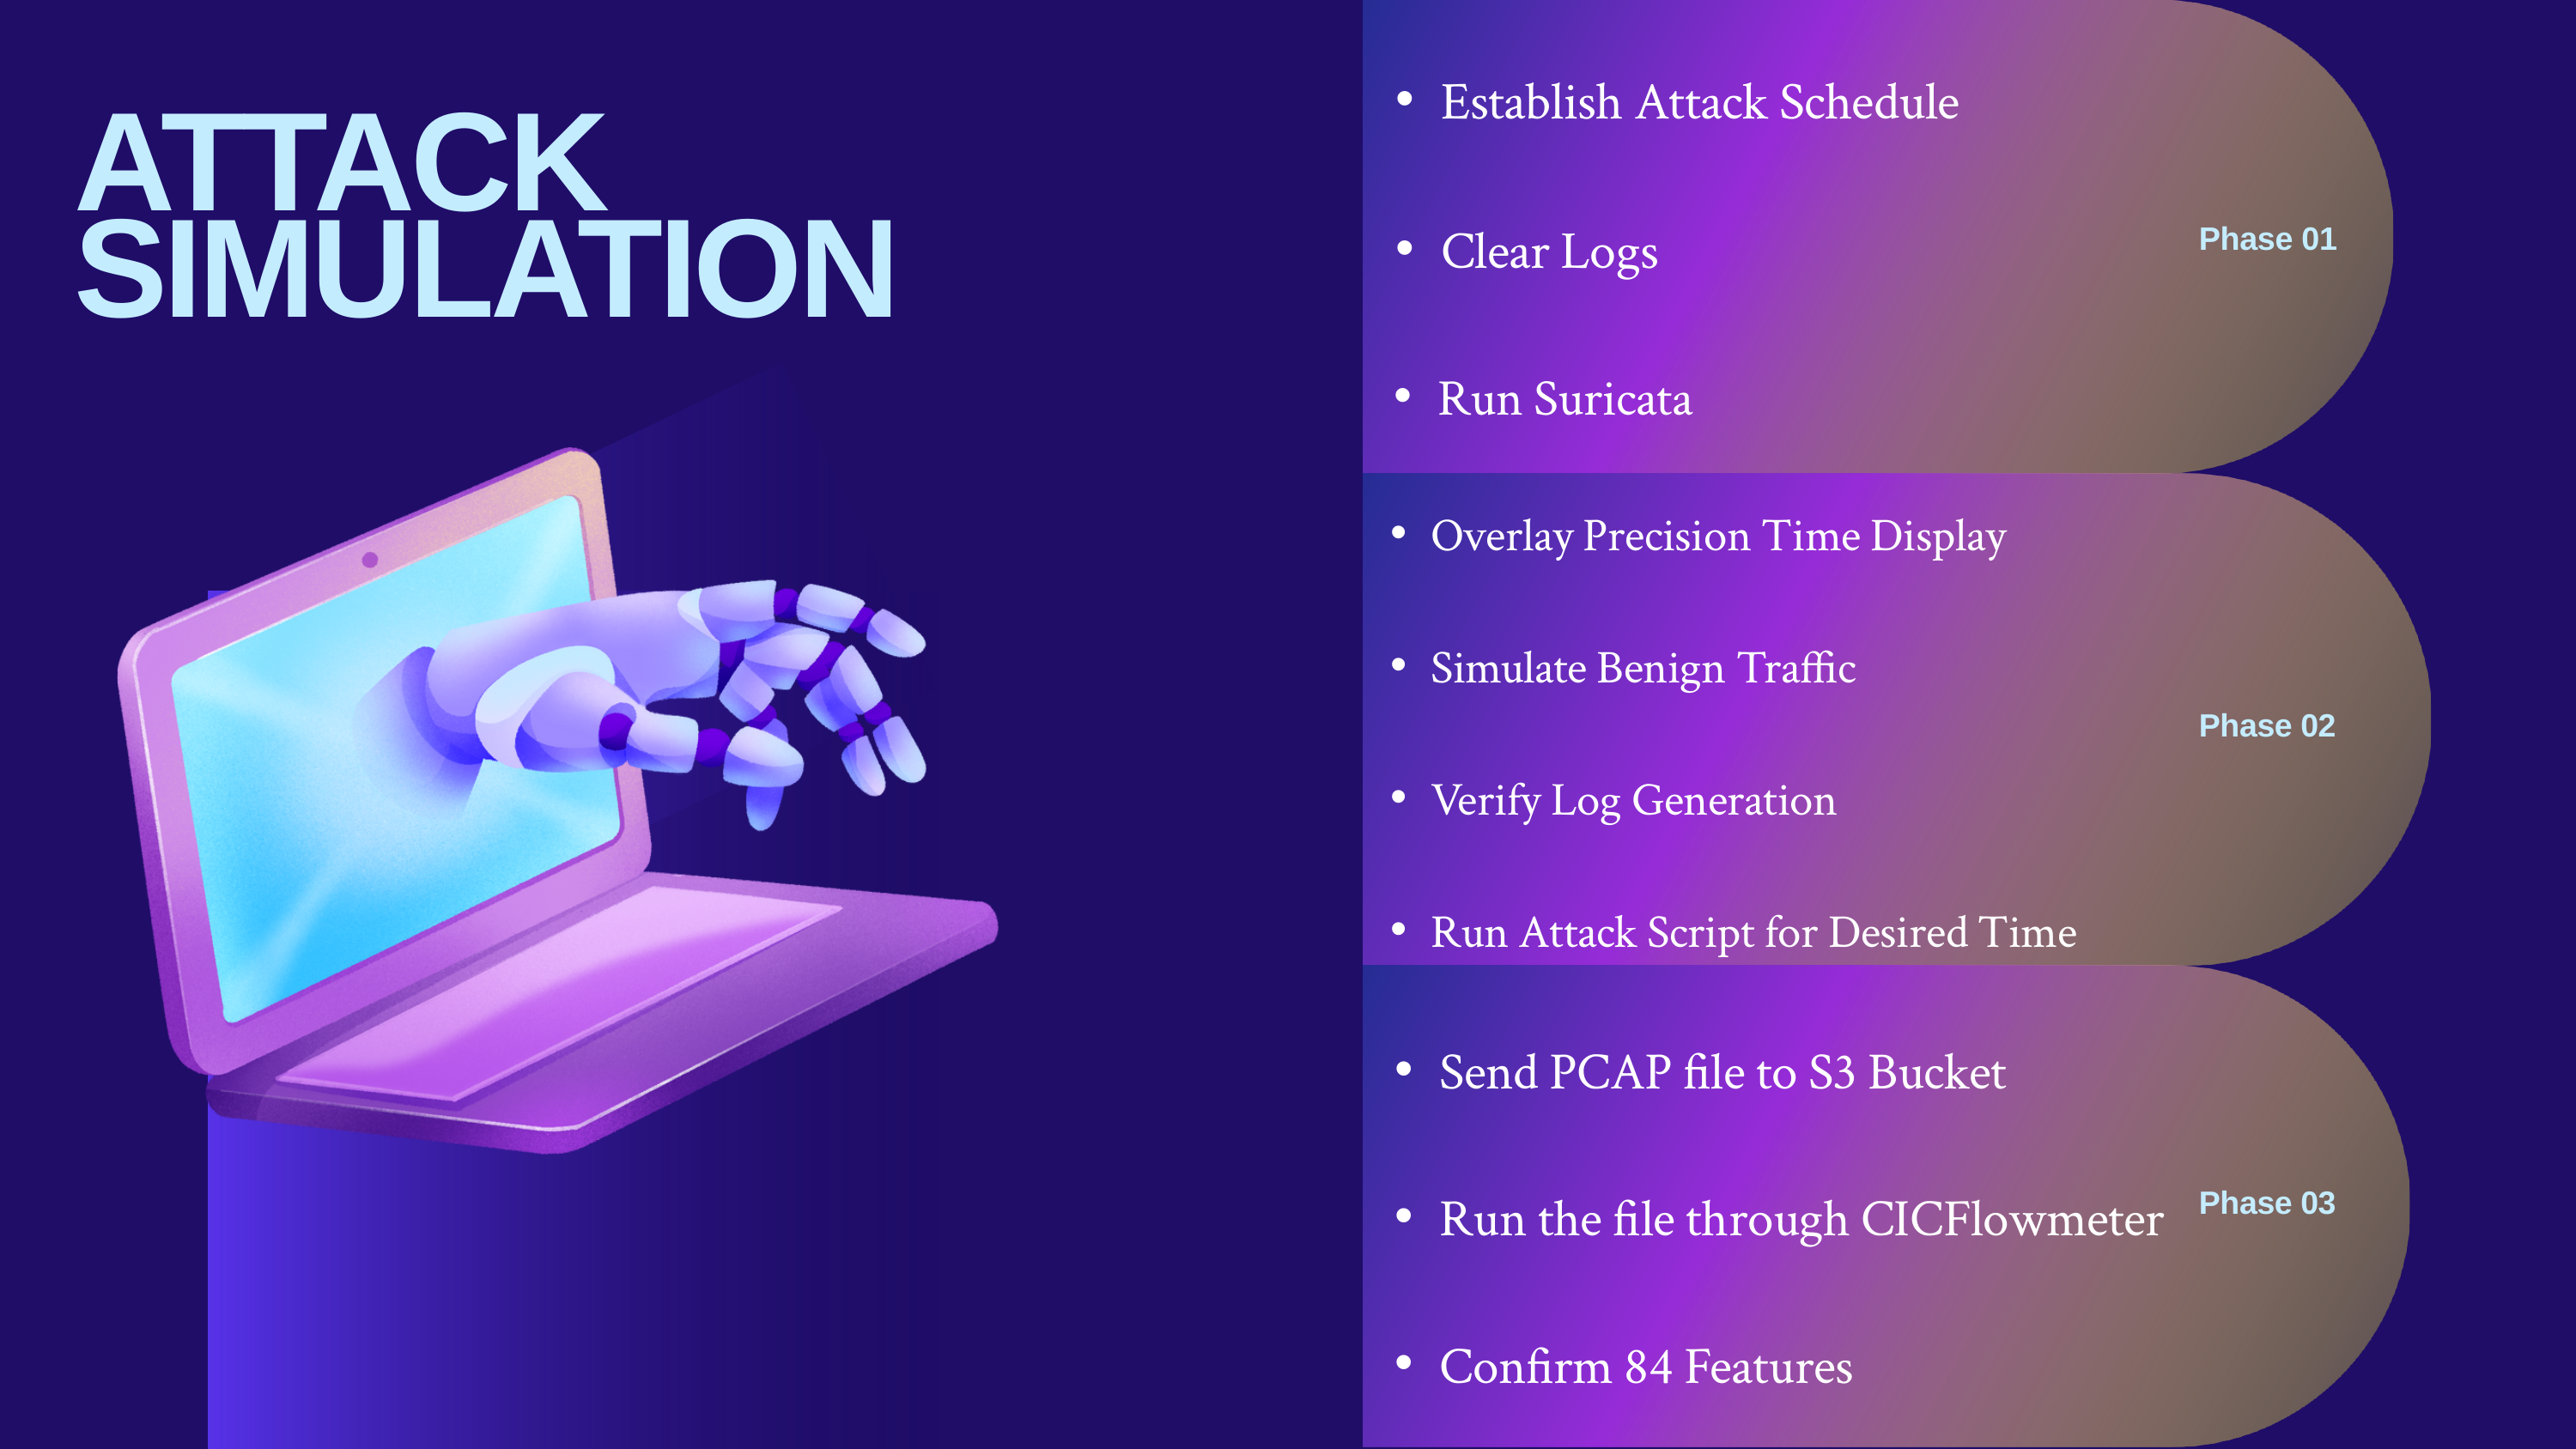

Establish Attack Schedule

Clear Logs

Run Suricata

ATTACK SIMULATION
Phase 01

Overlay Precision Time Display

Simulate Benign Traffic

Verify Log Generation

Run Attack Script for Desired Time

Phase 02

Send PCAP file to S3 Bucket

Run the file through CICFlowmeter

Confirm 84 Features

Phase 03